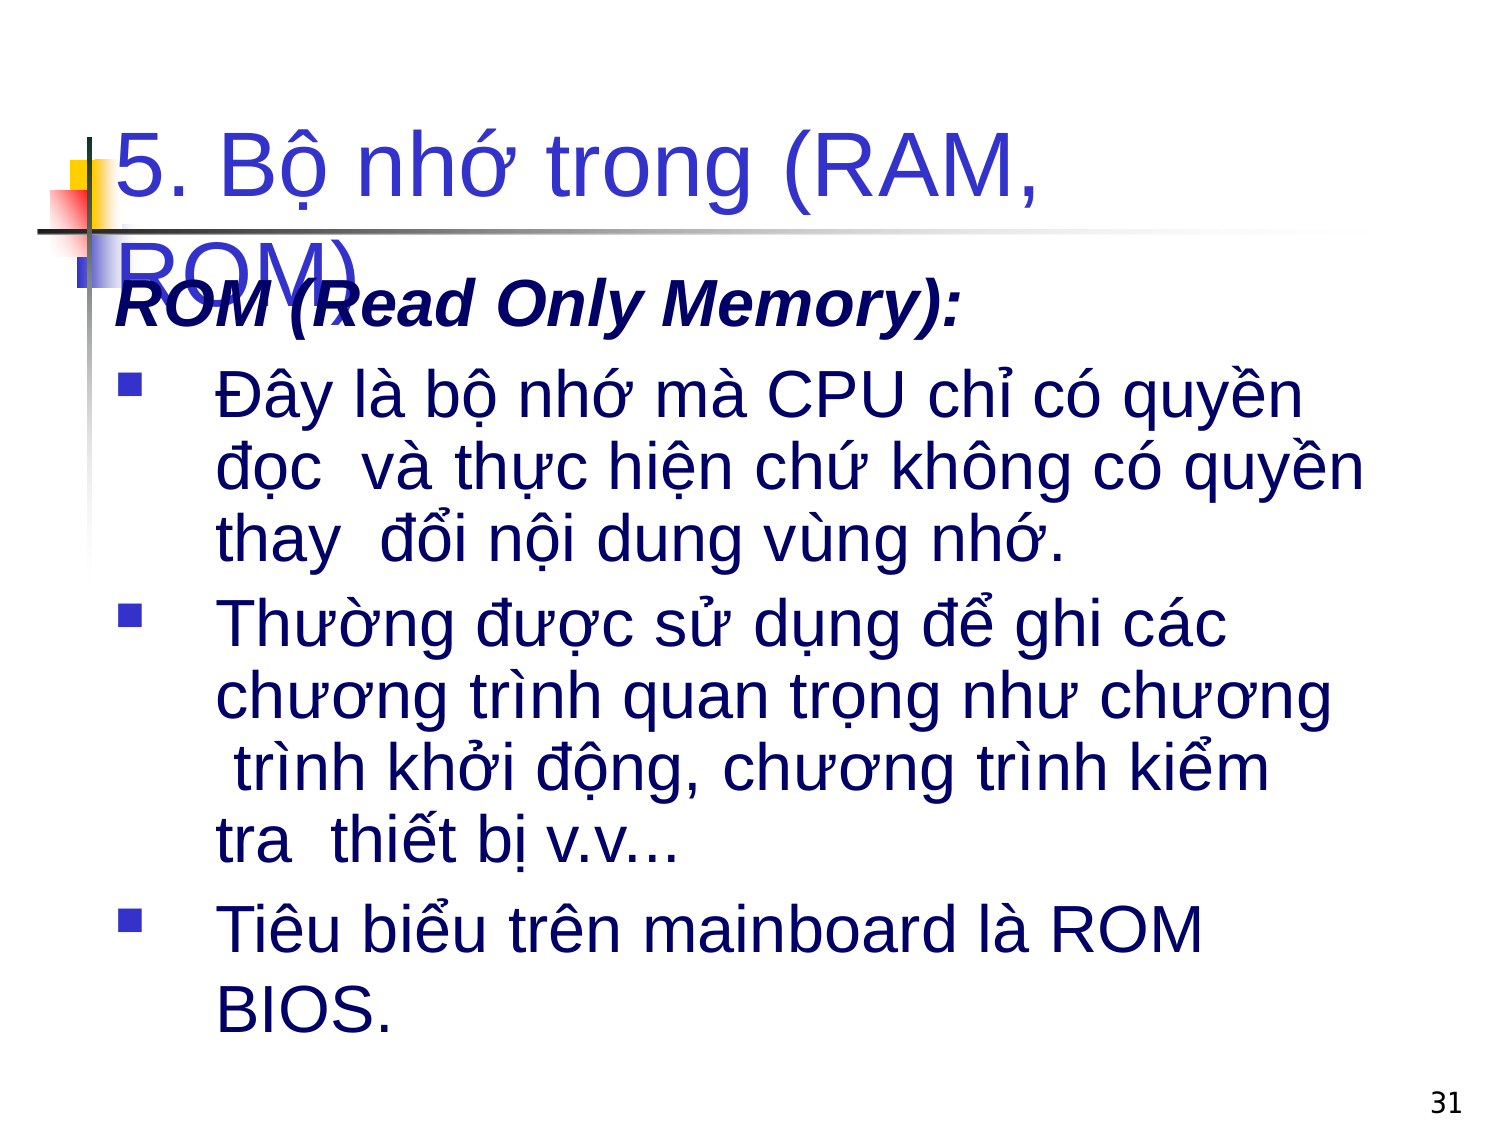

# 5. Bộ nhớ trong (RAM, ROM)
ROM (Read Only Memory):
Ðây là bộ nhớ mà CPU chỉ có quyền đọc  và thực hiện chứ không có quyền thay  đổi nội dung vùng nhớ.
Thường được sử dụng để ghi các  chương trình quan trọng như chương  trình khởi động, chương trình kiểm tra  thiết bị v.v...
Tiêu biểu trên mainboard là ROM BIOS.
31